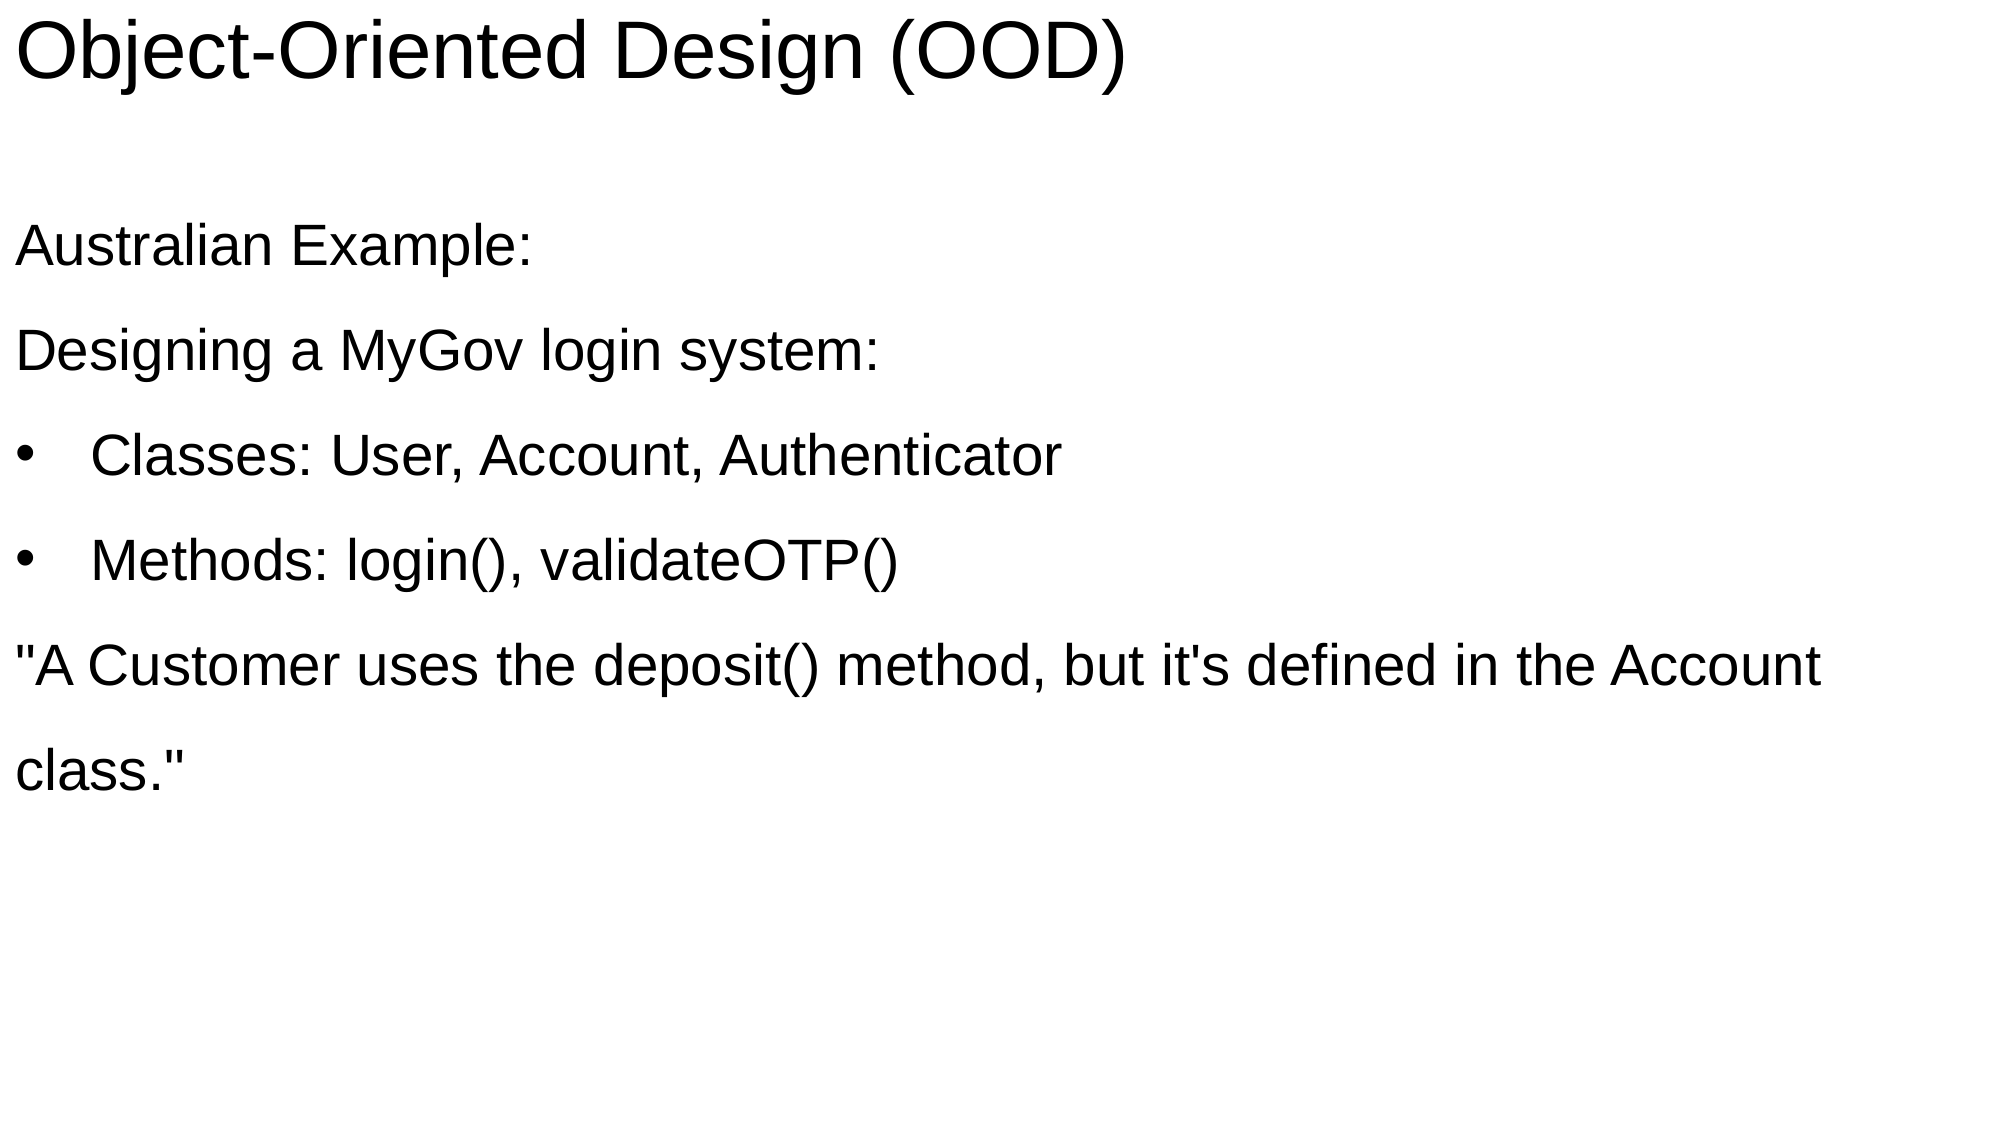

# Object-Oriented Design (OOD)
Australian Example:
Designing a MyGov login system:
Classes: User, Account, Authenticator
Methods: login(), validateOTP()
"A Customer uses the deposit() method, but it's defined in the Account class."